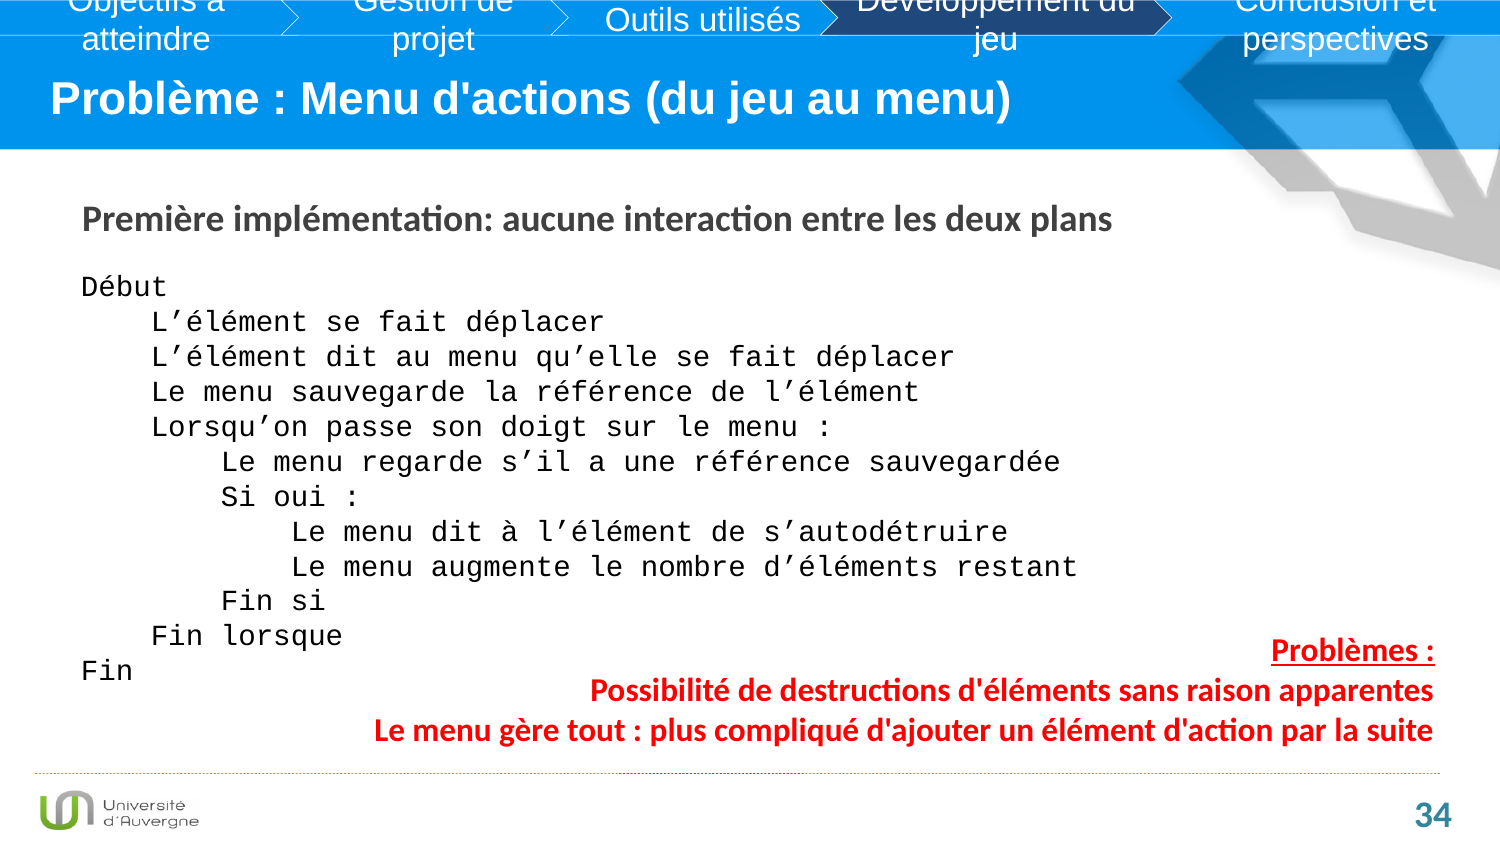

Développement du jeu
Problème : Menu d'actions (du jeu au menu)
Première implémentation: aucune interaction entre les deux plans

Début
    L’élément se fait déplacer
    L’élément dit au menu qu’elle se fait déplacer
    Le menu sauvegarde la référence de l’élément
    Lorsqu’on passe son doigt sur le menu :
        Le menu regarde s’il a une référence sauvegardée
        Si oui :
            Le menu dit à l’élément de s’autodétruire
            Le menu augmente le nombre d’éléments restant
        Fin si
    Fin lorsque
Fin
Problèmes :
Possibilité de destructions d'éléments sans raison apparentes
Le menu gère tout : plus compliqué d'ajouter un élément d'action par la suite